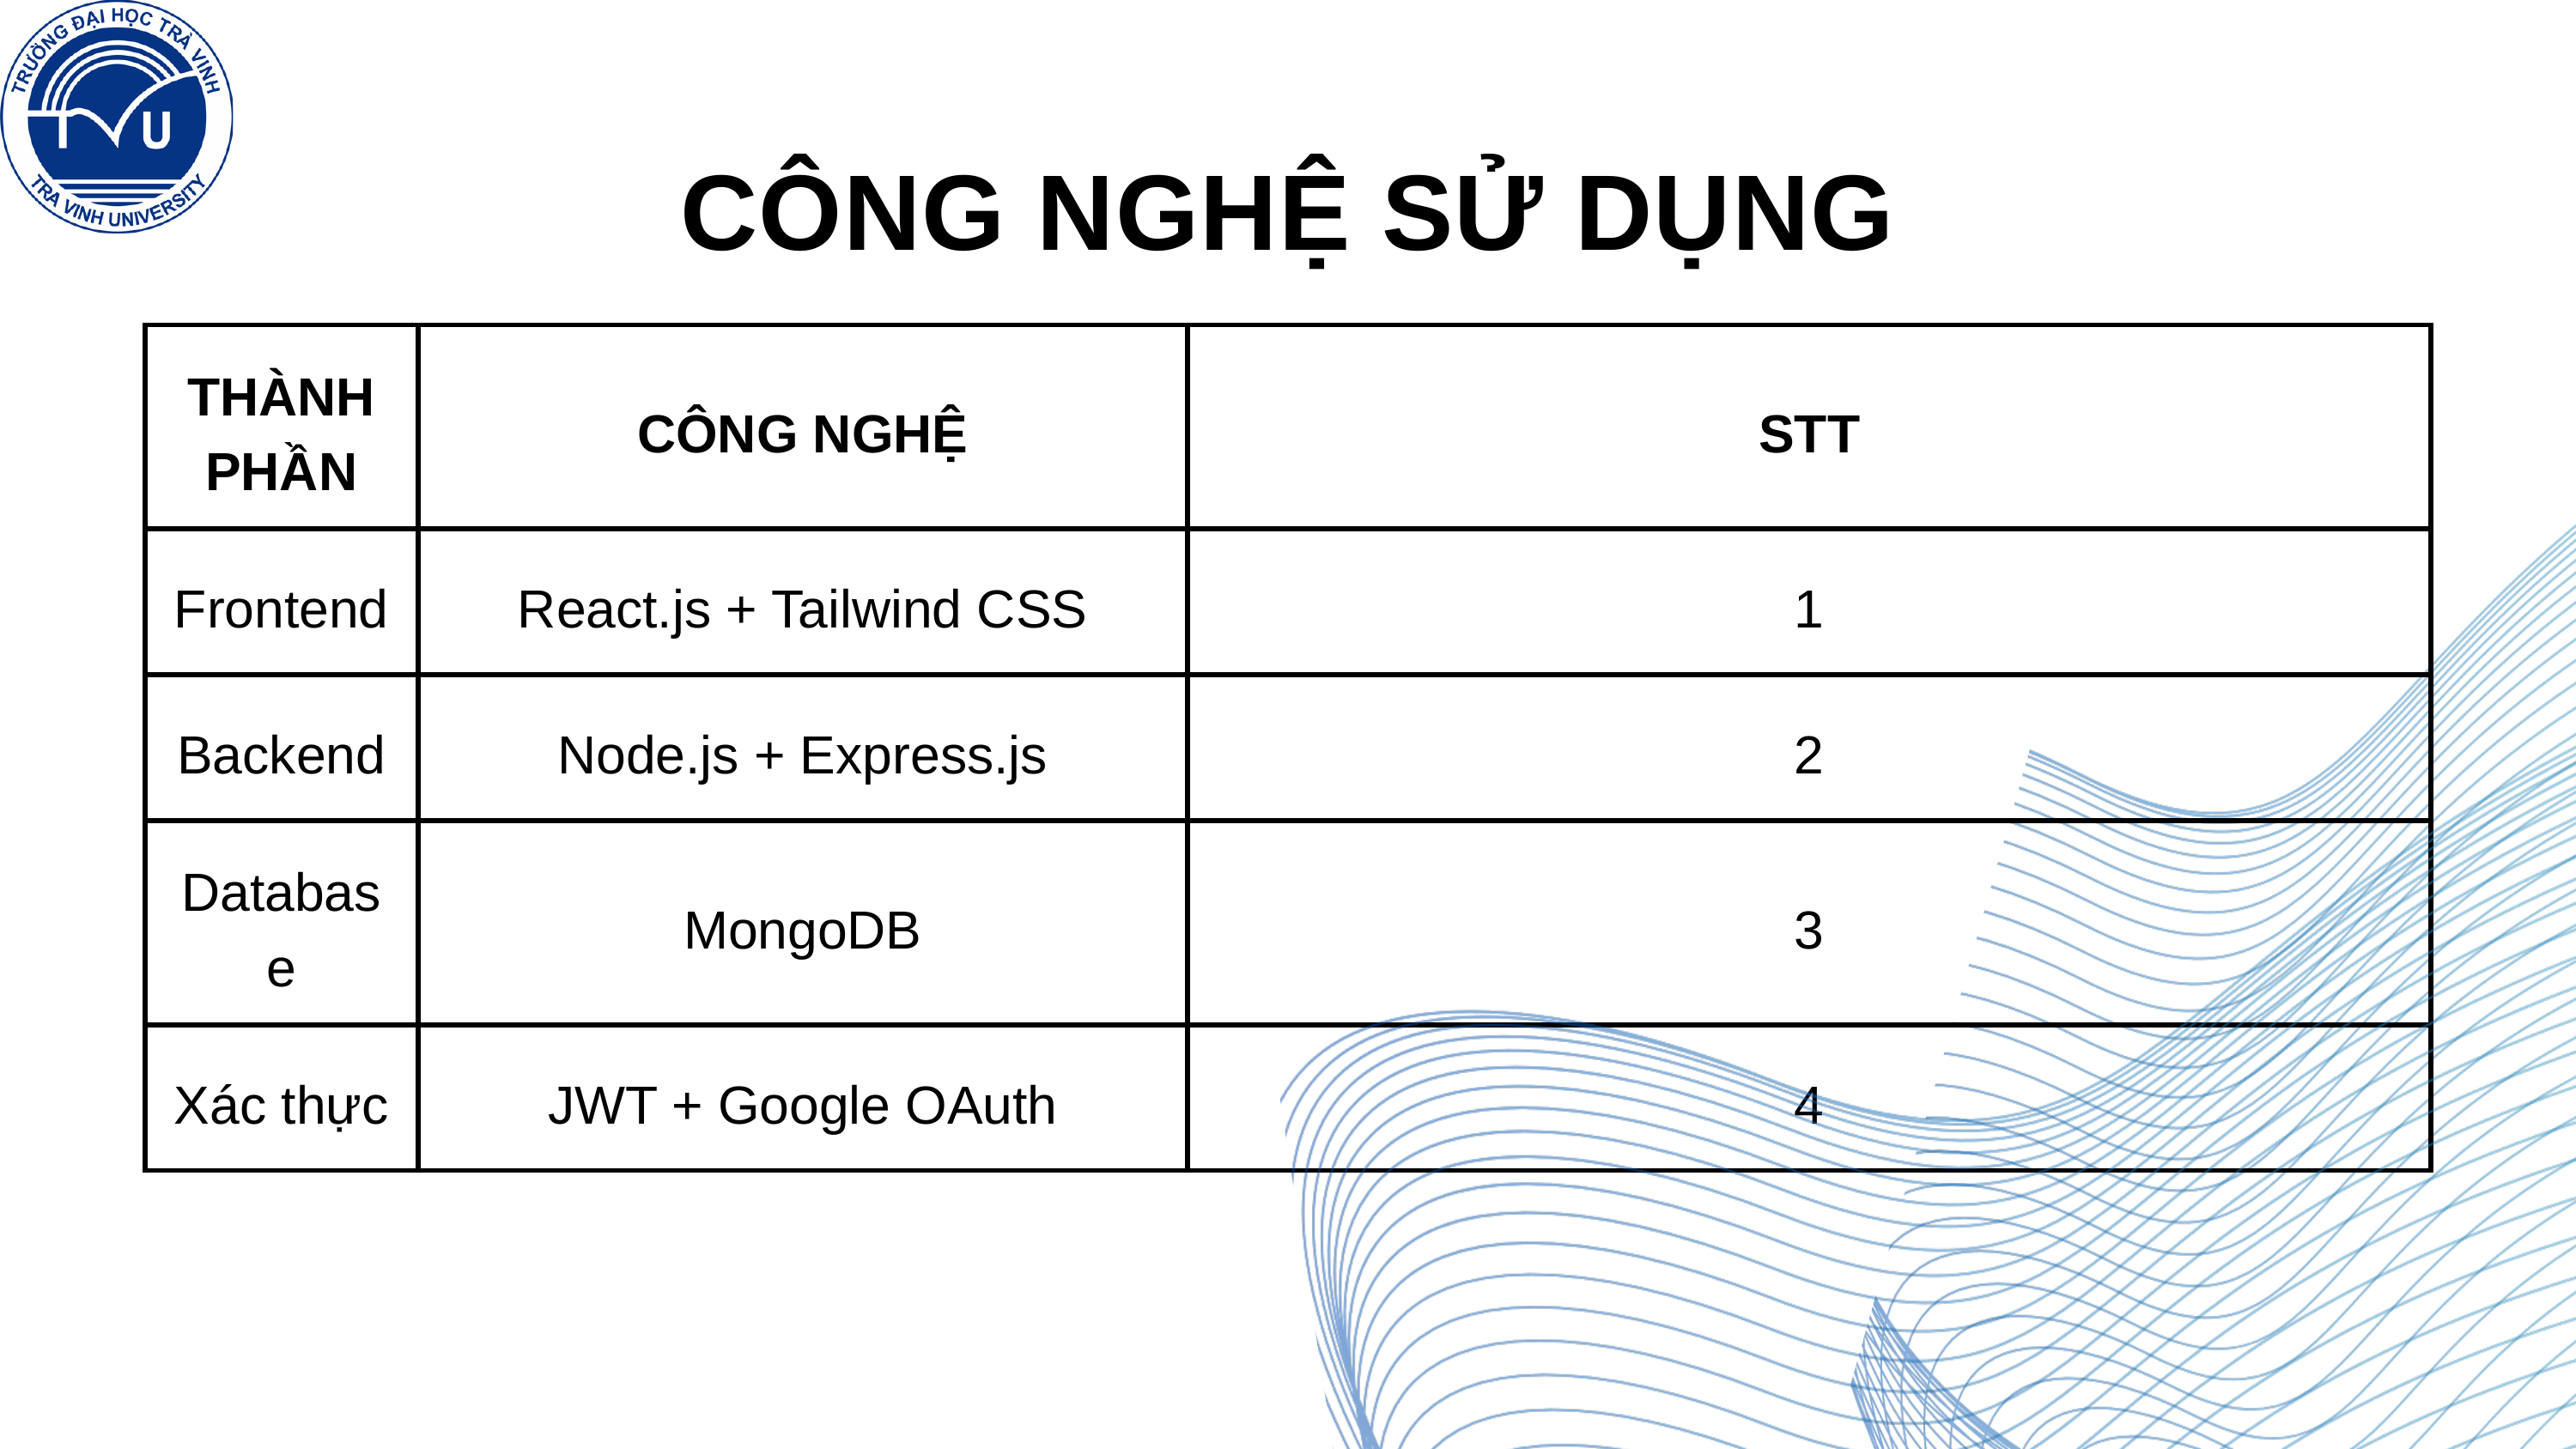

CÔNG NGHỆ SỬ DỤNG
| THÀNH PHẦN | CÔNG NGHỆ | STT |
| --- | --- | --- |
| Frontend | React.js + Tailwind CSS | 1 |
| Backend | Node.js + Express.js | 2 |
| Database | MongoDB | 3 |
| Xác thực | JWT + Google OAuth | 4 |